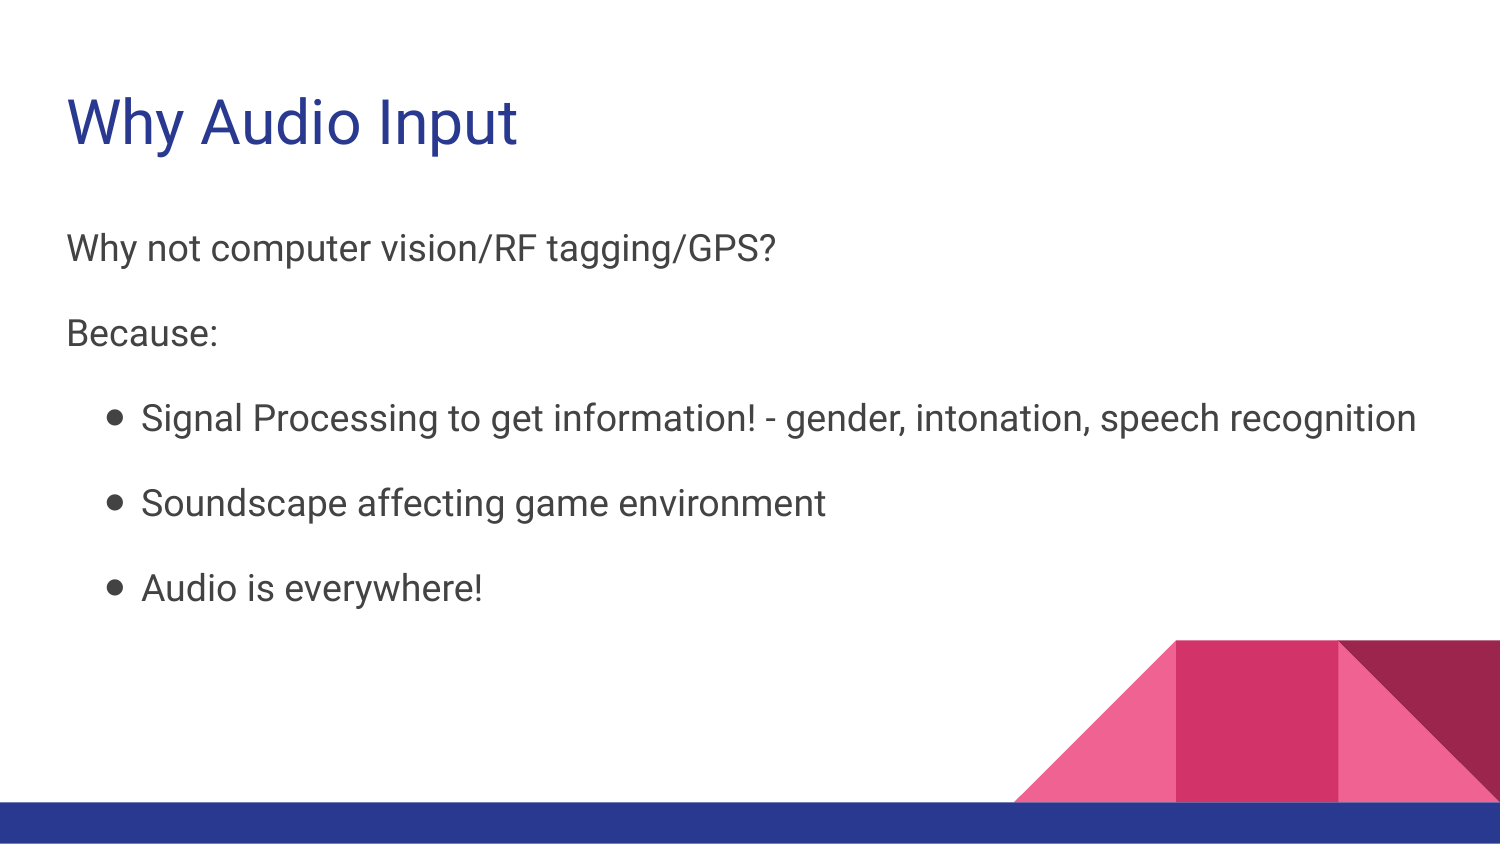

# Why Audio Input
Why not computer vision/RF tagging/GPS?
Because:
Signal Processing to get information! - gender, intonation, speech recognition
Soundscape affecting game environment
Audio is everywhere!